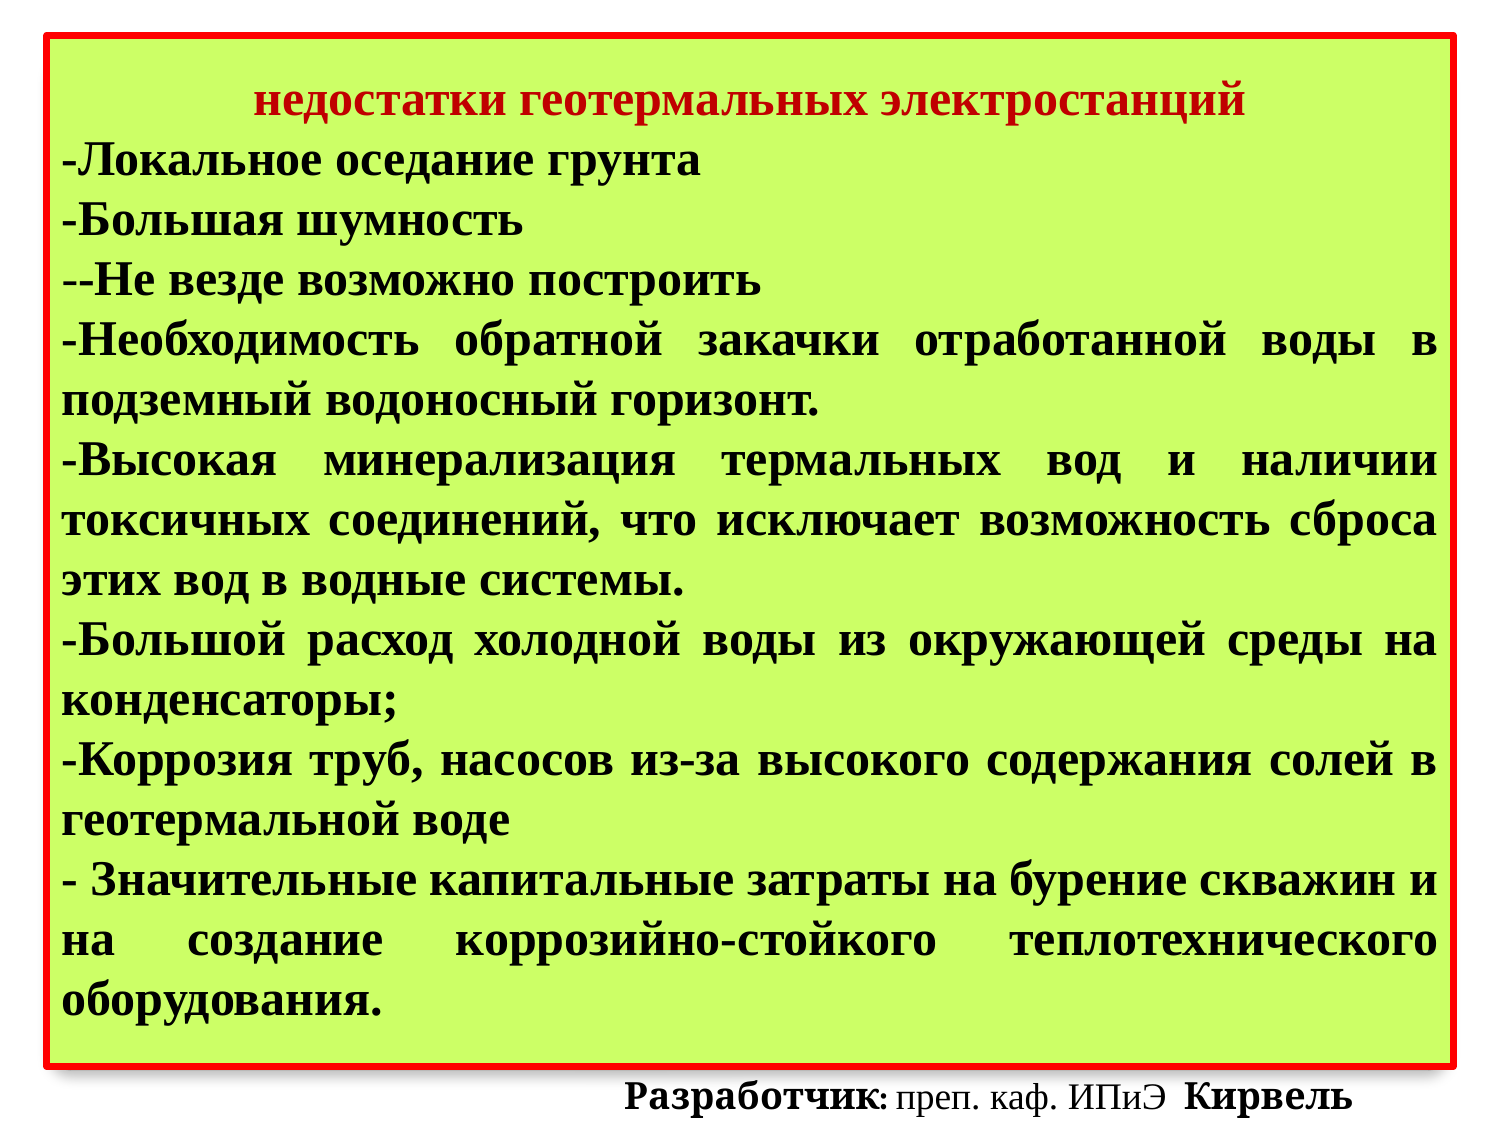

недостатки геотермальных электростанций
-Локальное оседание грунта
-Большая шумность
--Не везде возможно построить
-Необходимость обратной закачки отработанной воды в подземный водоносный горизонт.
-Высокая минерализация термальных вод и наличии токсичных соединений, что исключает возможность сброса этих вод в водные системы.
-Большой расход холодной воды из окружающей среды на конденсаторы;
-Коррозия труб, насосов из-за высокого содержания солей в геотермальной воде
- Значительные капитальные затраты на бурение скважин и на создание коррозийно-стойкого теплотехнического оборудования.
Разработчик: преп. каф. ИПиЭ  Кирвель П.И.